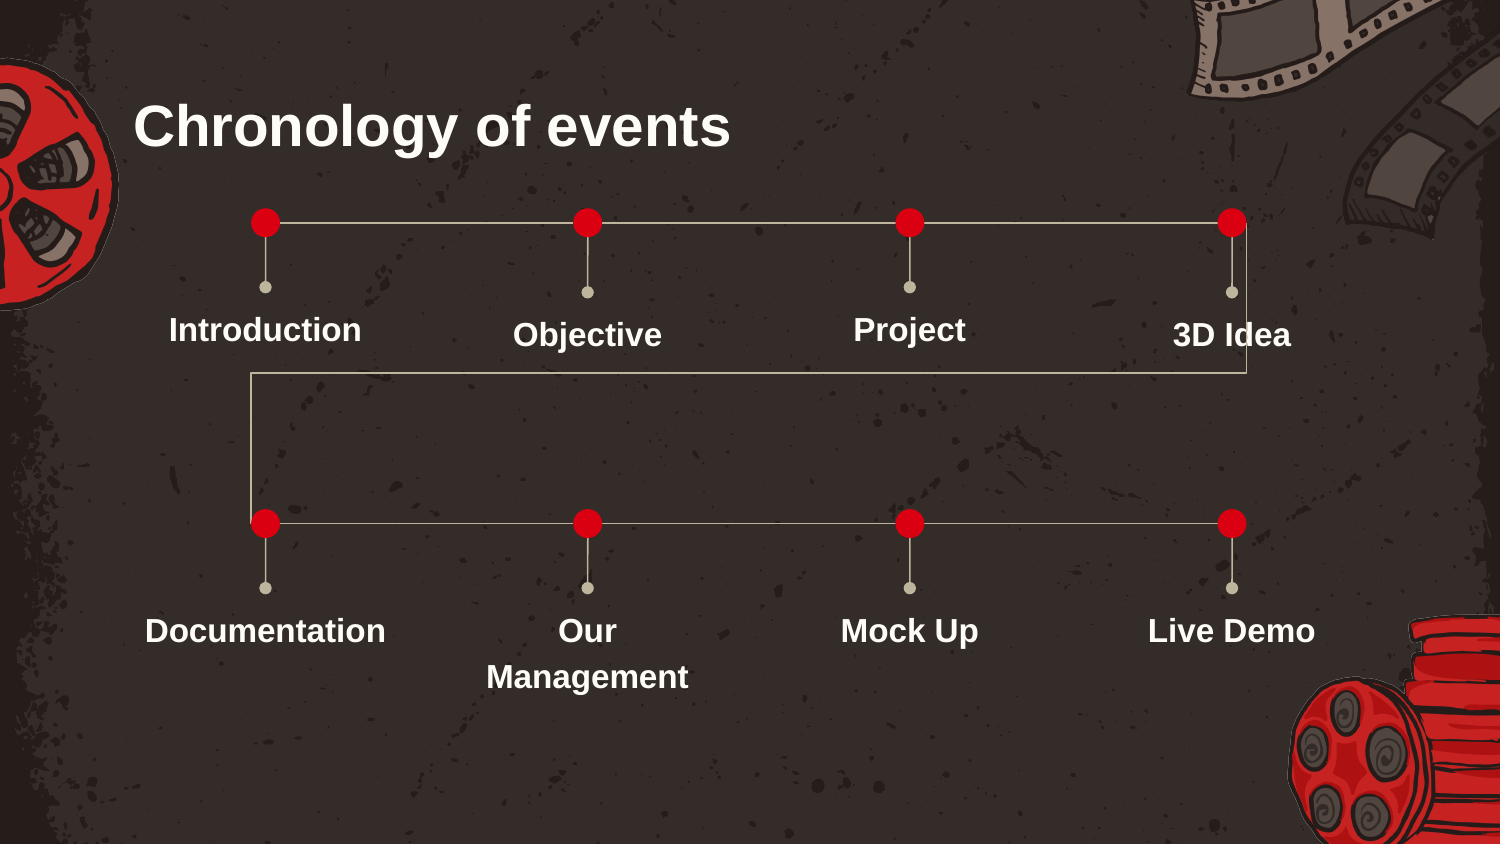

# Chronology of events

Introduction
Project
Objective
3D Idea

Documentation
Our Management
Mock Up
Live Demo